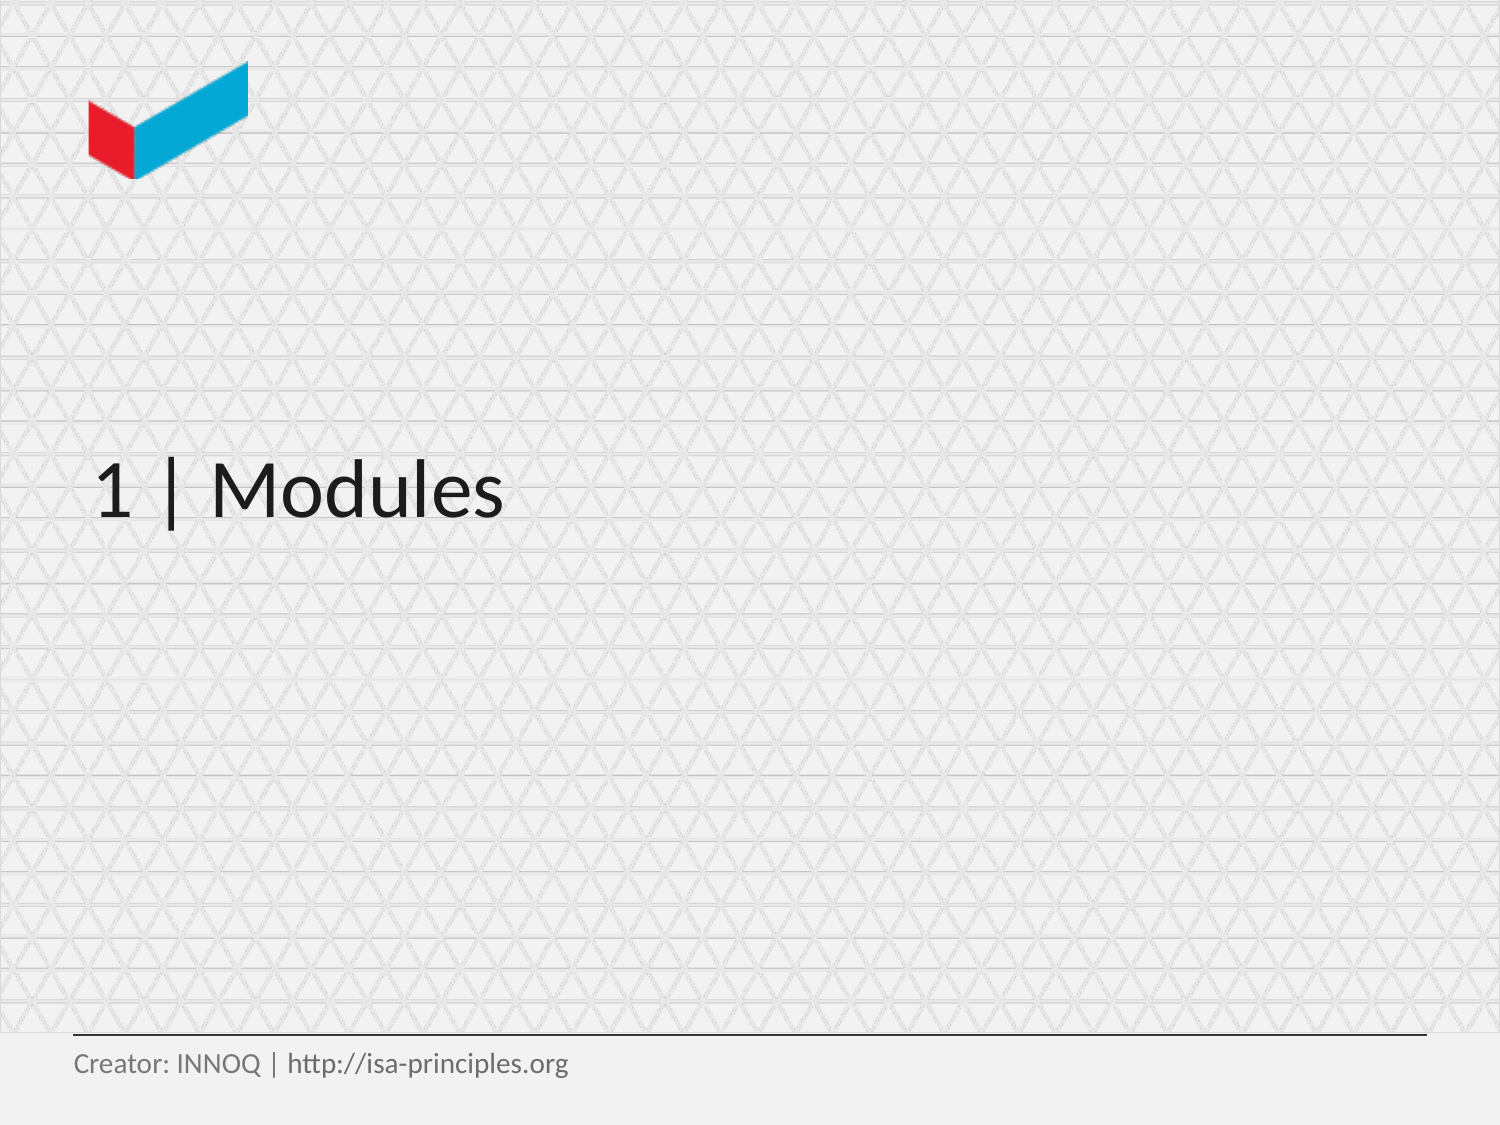

# 1 | Modules
Creator: INNOQ | http://isa-principles.org